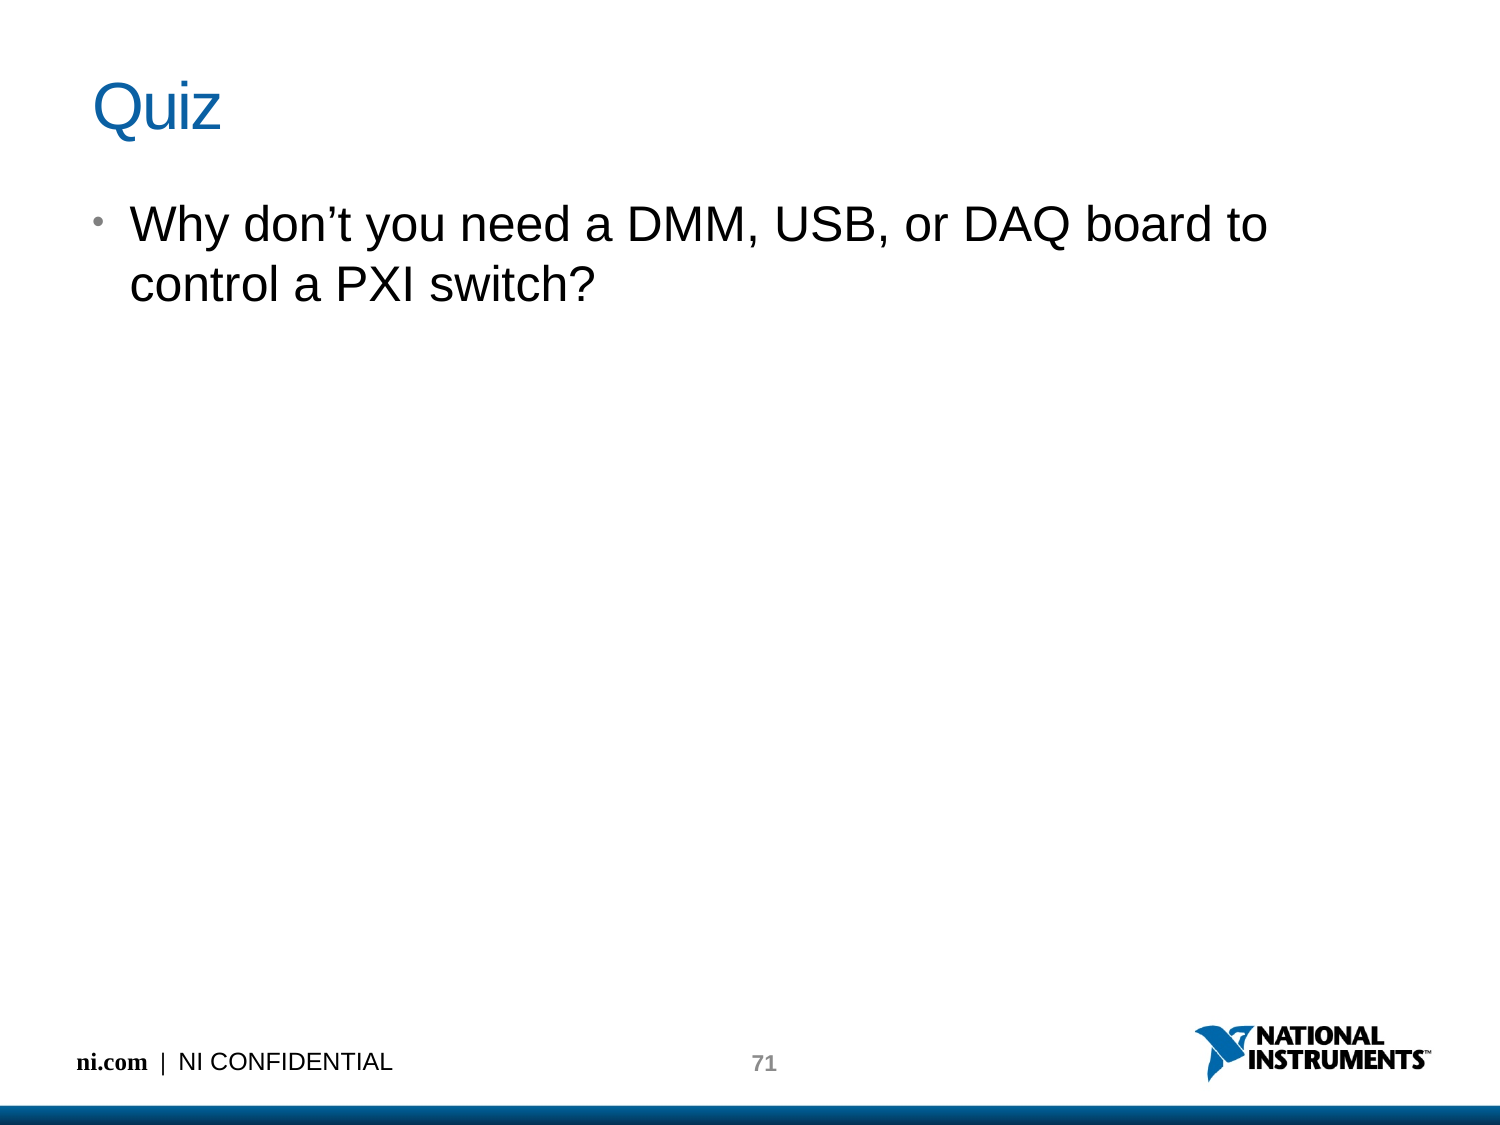

# Quiz
Why don’t you need a DMM, USB, or DAQ board to control a PXI switch?